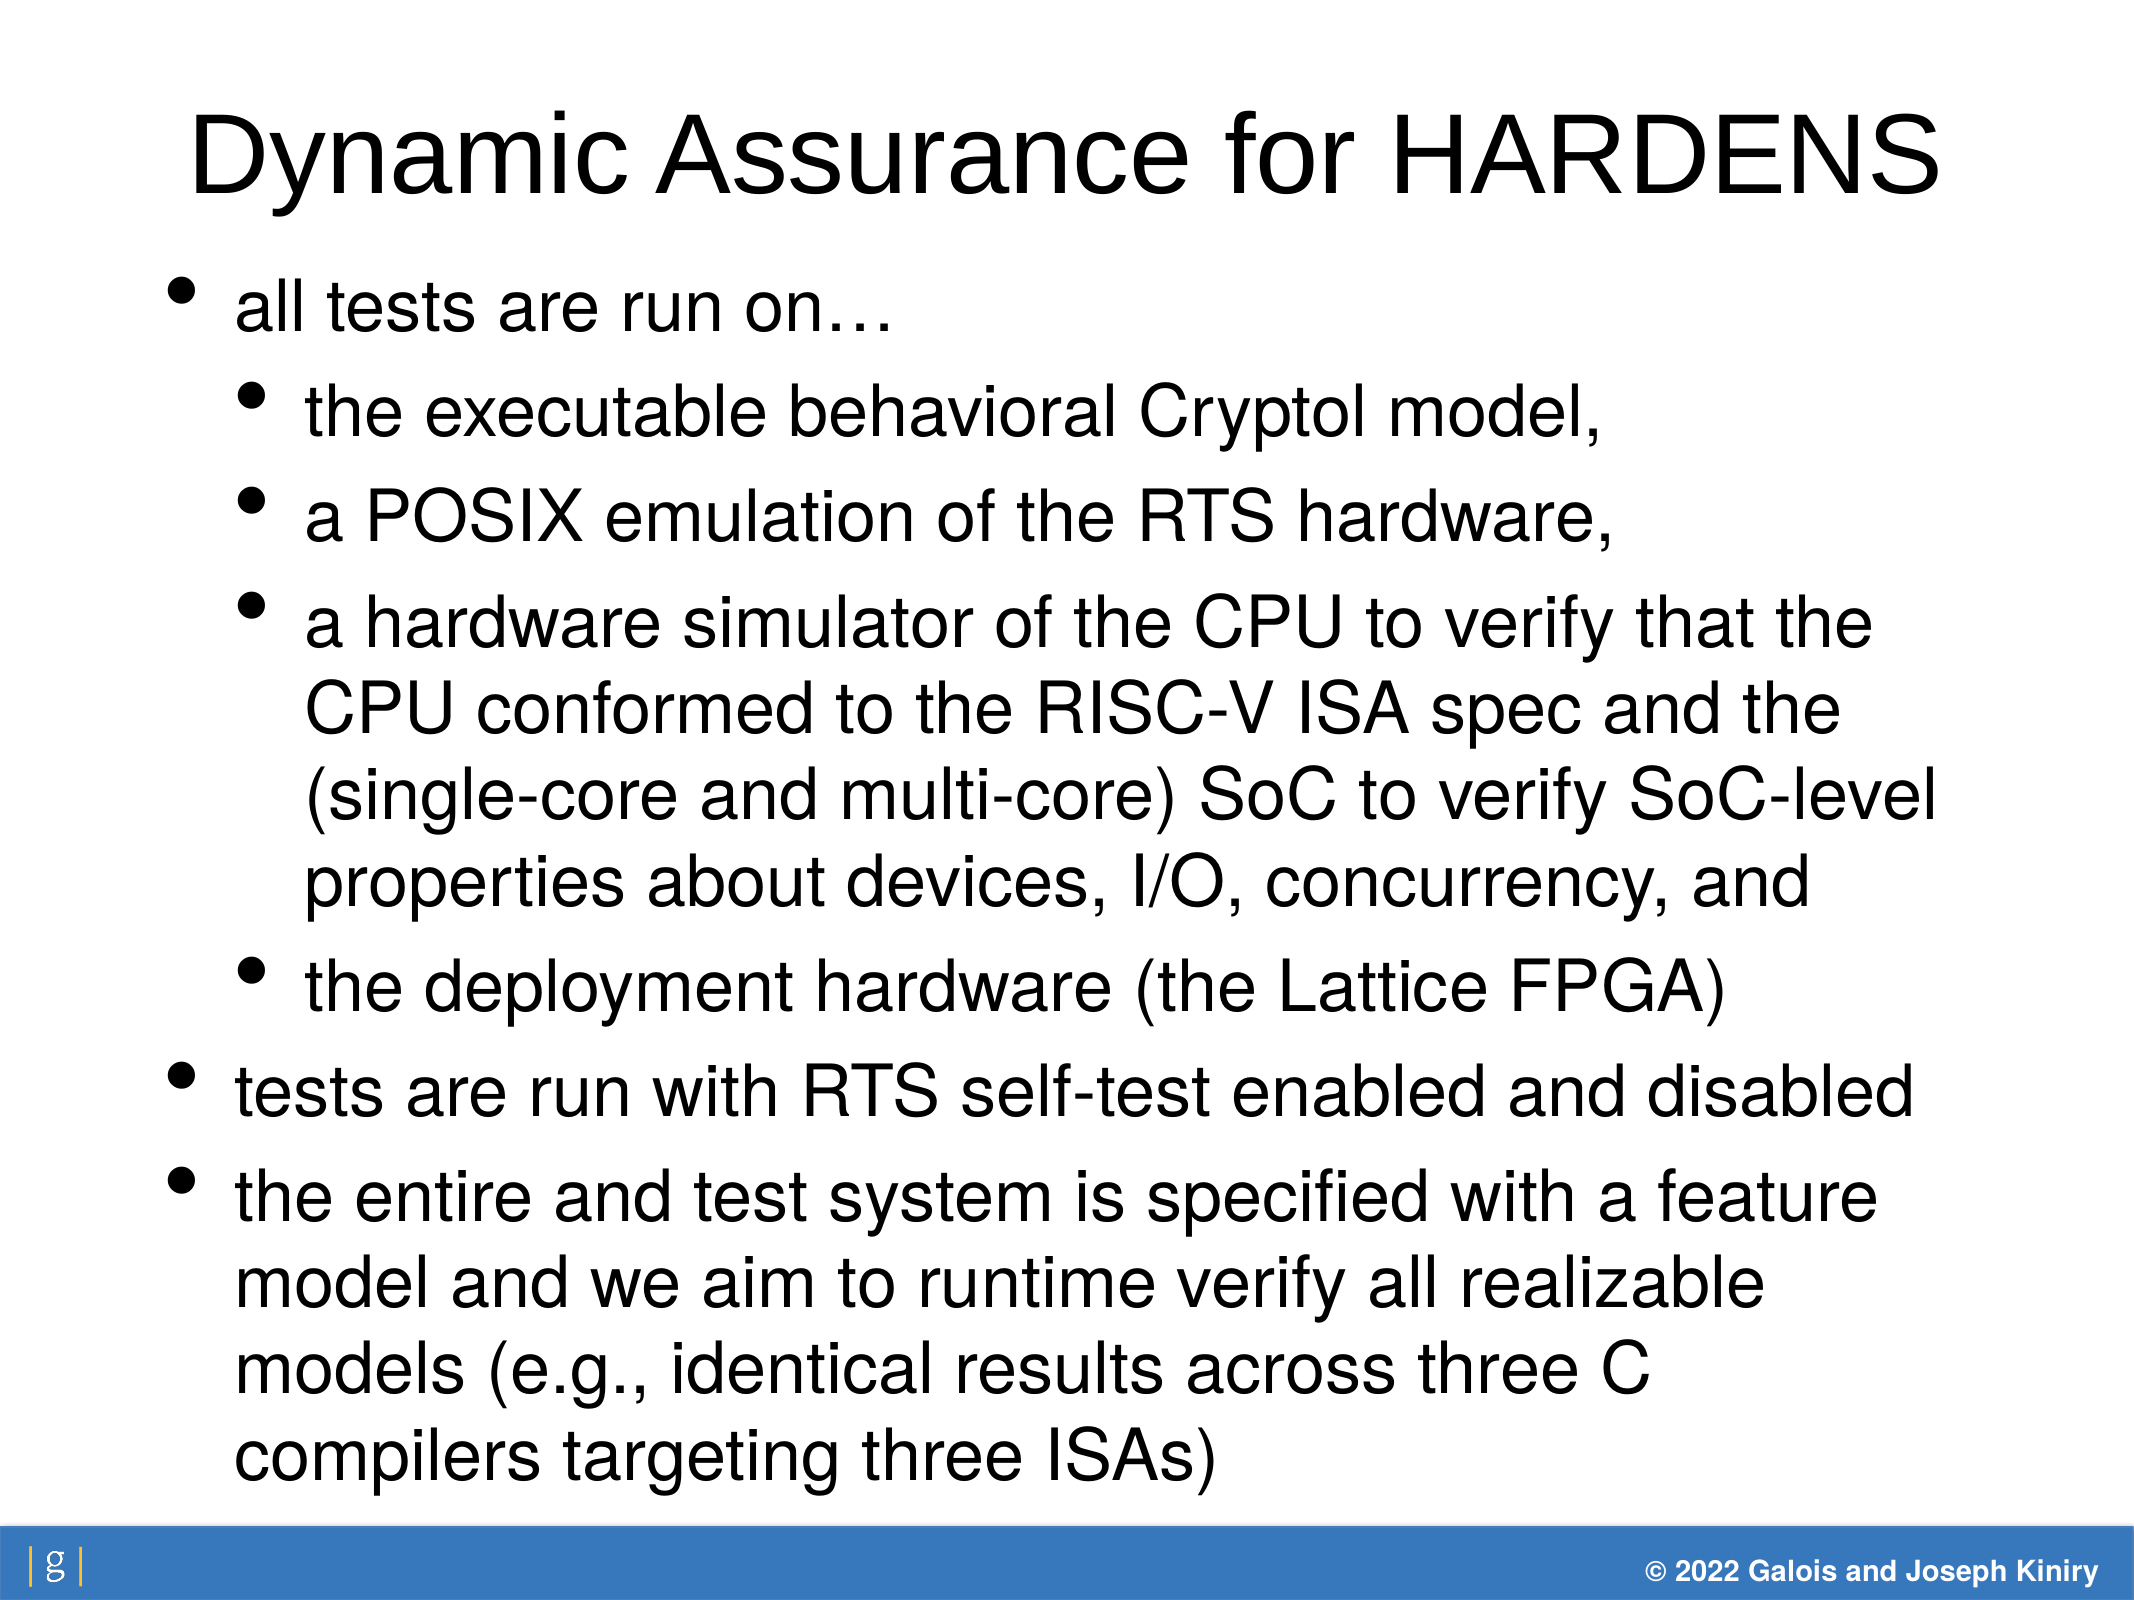

Dynamic Assurance for HARDENS
all tests are run on…
the executable behavioral Cryptol model,
a POSIX emulation of the RTS hardware,
a hardware simulator of the CPU to verify that the CPU conformed to the RISC-V ISA spec and the (single-core and multi-core) SoC to verify SoC-level properties about devices, I/O, concurrency, and
the deployment hardware (the Lattice FPGA)
tests are run with RTS self-test enabled and disabled
the entire and test system is specified with a feature model and we aim to runtime verify all realizable models (e.g., identical results across three C compilers targeting three ISAs)
26